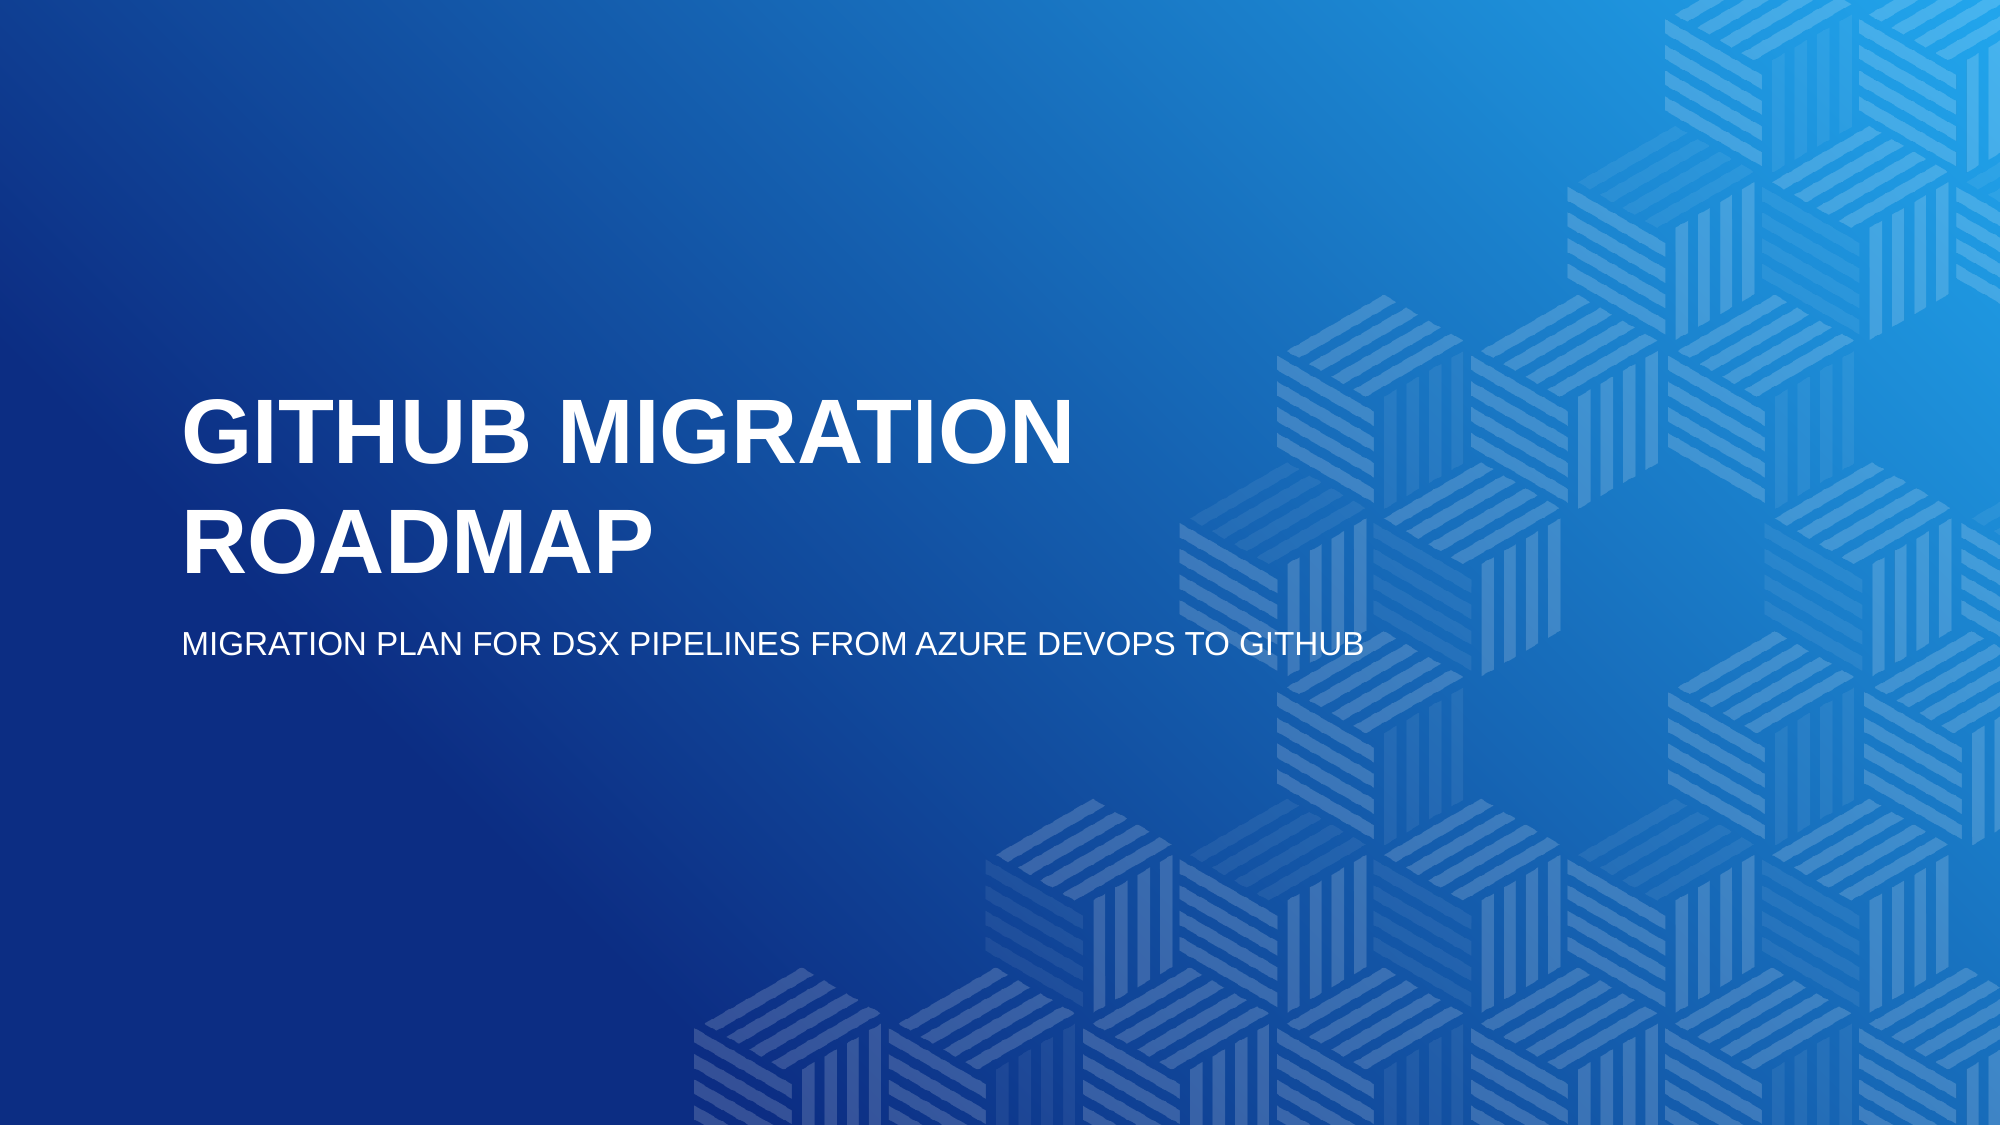

GitHub Migration Roadmap
Migration Plan for DSX Pipelines from Azure DevOps to GitHub